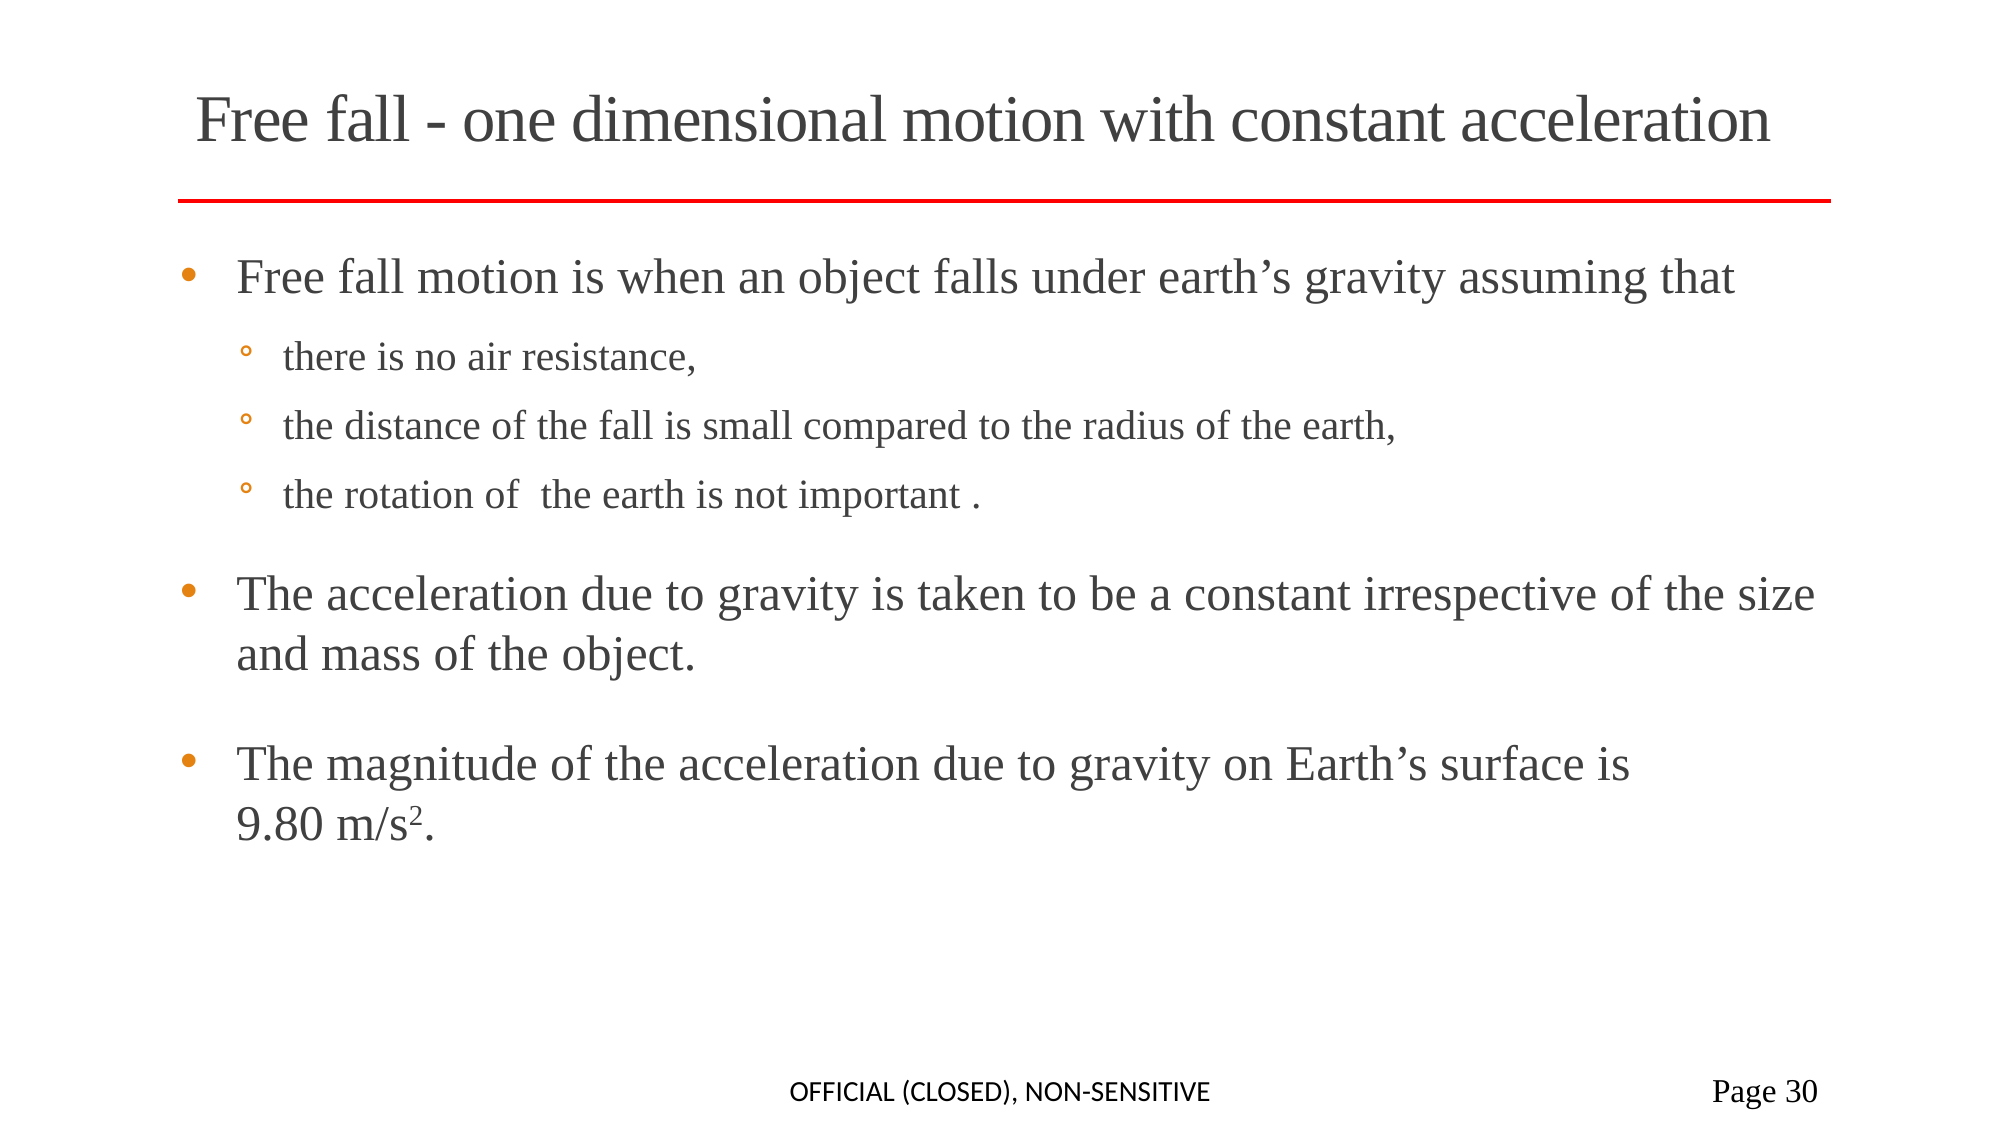

# Free fall - one dimensional motion with constant acceleration
Free fall motion is when an object falls under earth’s gravity assuming that
there is no air resistance,
the distance of the fall is small compared to the radius of the earth,
the rotation of  the earth is not important .
The acceleration due to gravity is taken to be a constant irrespective of the size and mass of the object.
The magnitude of the acceleration due to gravity on Earth’s surface is
9.80 m/s2.

Official (Closed), Non-sensitive
 Page 30